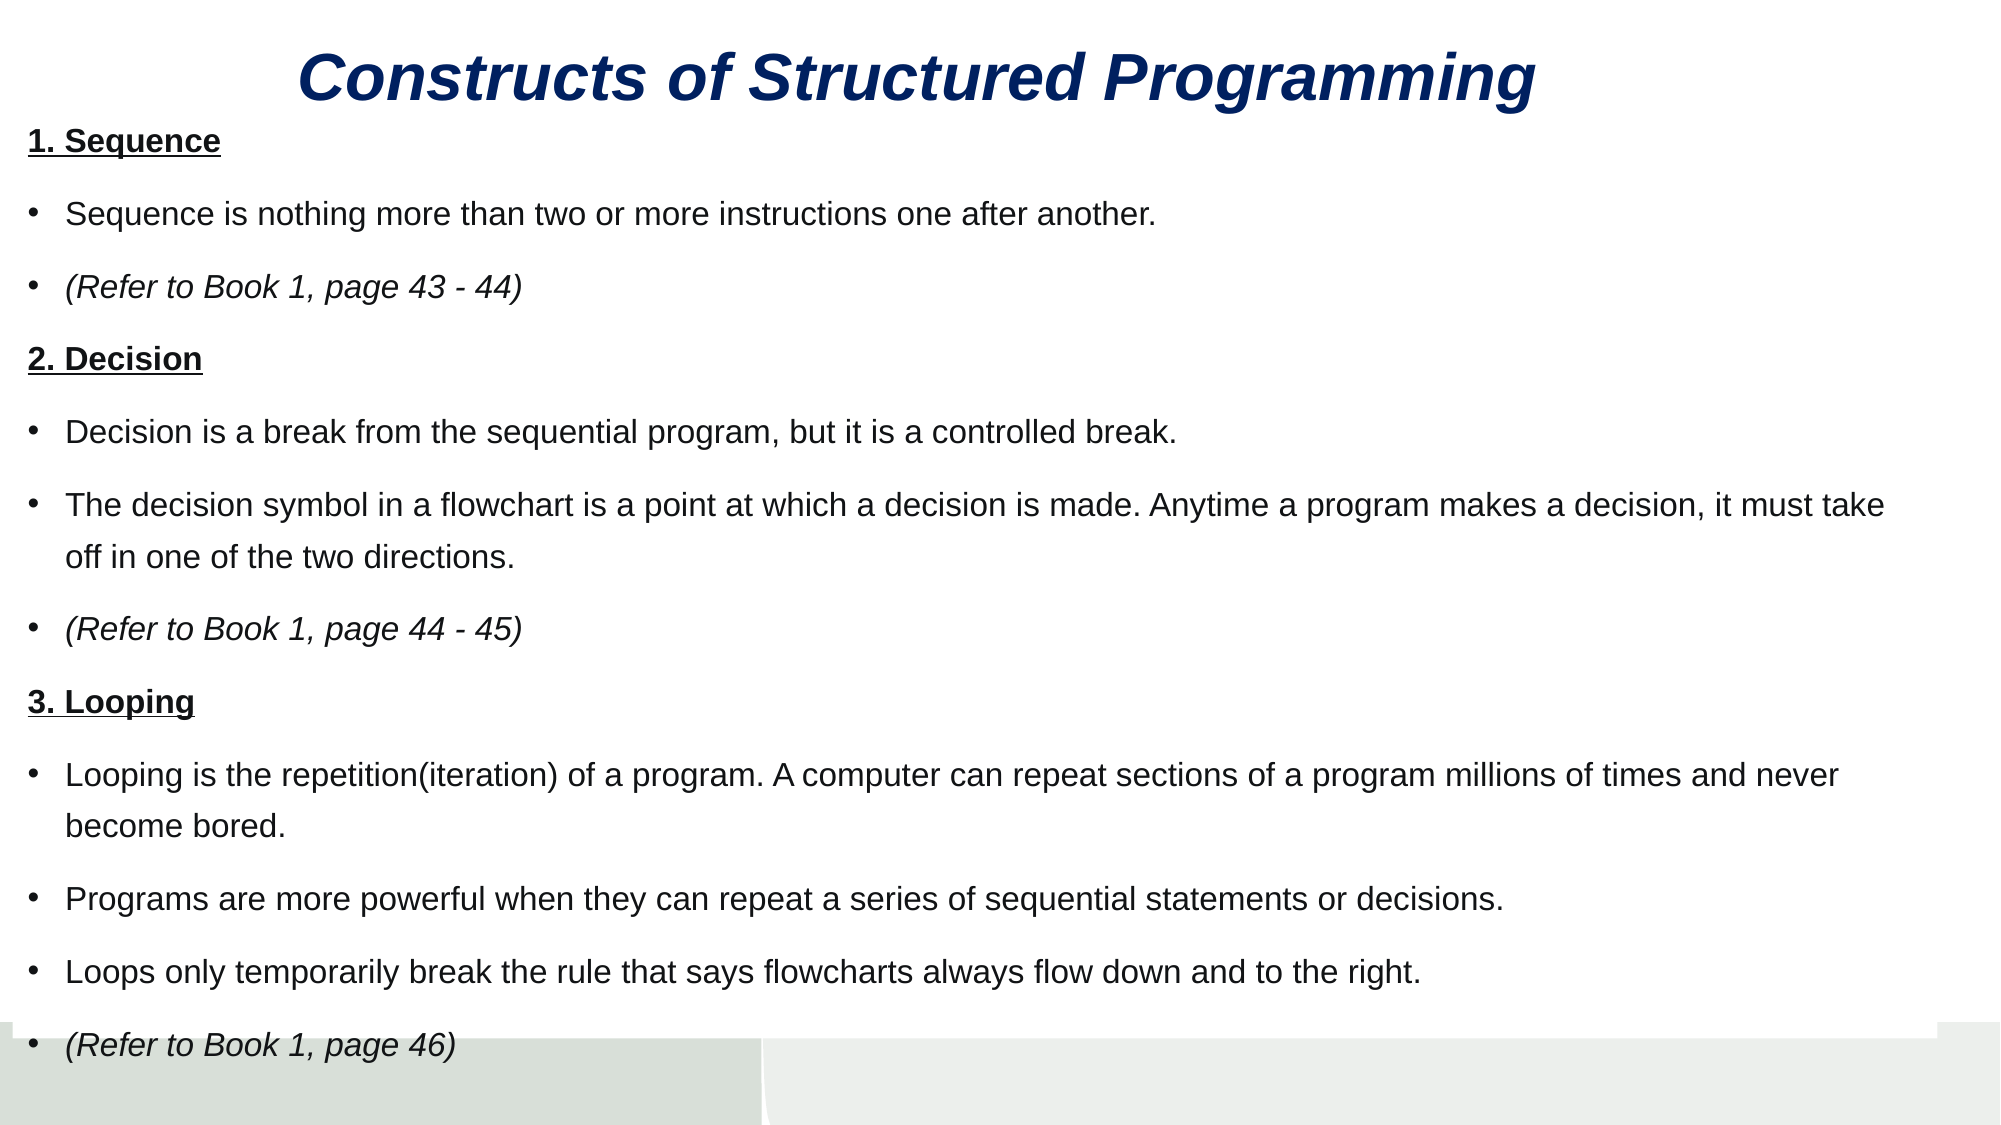

# Constructs of Structured Programming
1. Sequence
Sequence is nothing more than two or more instructions one after another.
(Refer to Book 1, page 43 - 44)
2. Decision
Decision is a break from the sequential program, but it is a controlled break.
The decision symbol in a flowchart is a point at which a decision is made. Anytime a program makes a decision, it must take off in one of the two directions.
(Refer to Book 1, page 44 - 45)
3. Looping
Looping is the repetition(iteration) of a program. A computer can repeat sections of a program millions of times and never become bored.
Programs are more powerful when they can repeat a series of sequential statements or decisions.
Loops only temporarily break the rule that says flowcharts always flow down and to the right.
(Refer to Book 1, page 46)